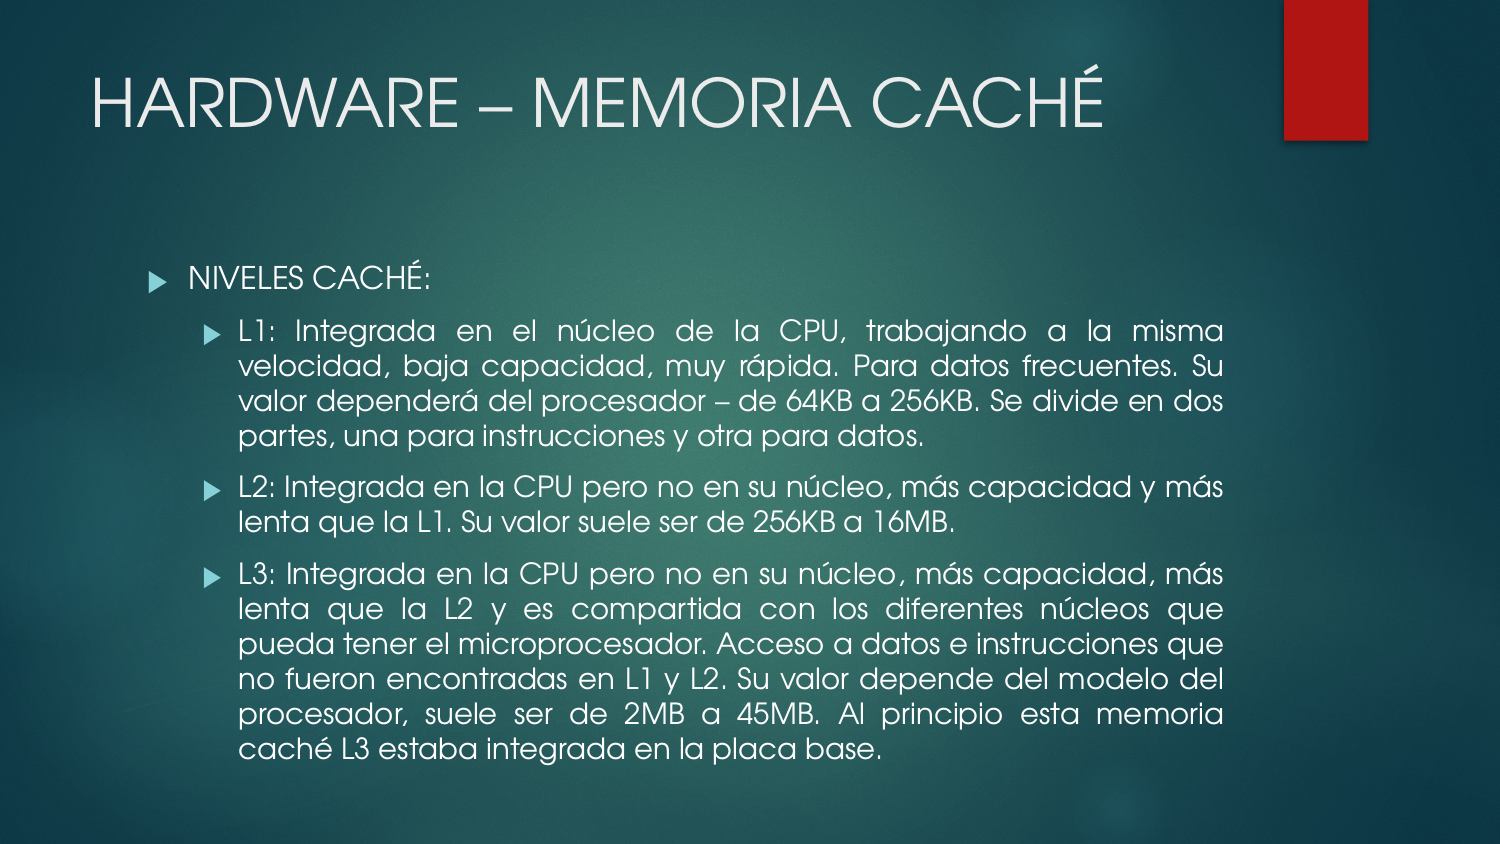

# HARDWARE – MEMORIA CACHÉ
NIVELES CACHÉ:
L1: Integrada en el núcleo de la CPU, trabajando a la misma velocidad, baja capacidad, muy rápida. Para datos frecuentes. Su valor dependerá del procesador – de 64KB a 256KB. Se divide en dos partes, una para instrucciones y otra para datos.
L2: Integrada en la CPU pero no en su núcleo, más capacidad y más lenta que la L1. Su valor suele ser de 256KB a 16MB.
L3: Integrada en la CPU pero no en su núcleo, más capacidad, más lenta que la L2 y es compartida con los diferentes núcleos que pueda tener el microprocesador. Acceso a datos e instrucciones que no fueron encontradas en L1 y L2. Su valor depende del modelo del procesador, suele ser de 2MB a 45MB. Al principio esta memoria caché L3 estaba integrada en la placa base.